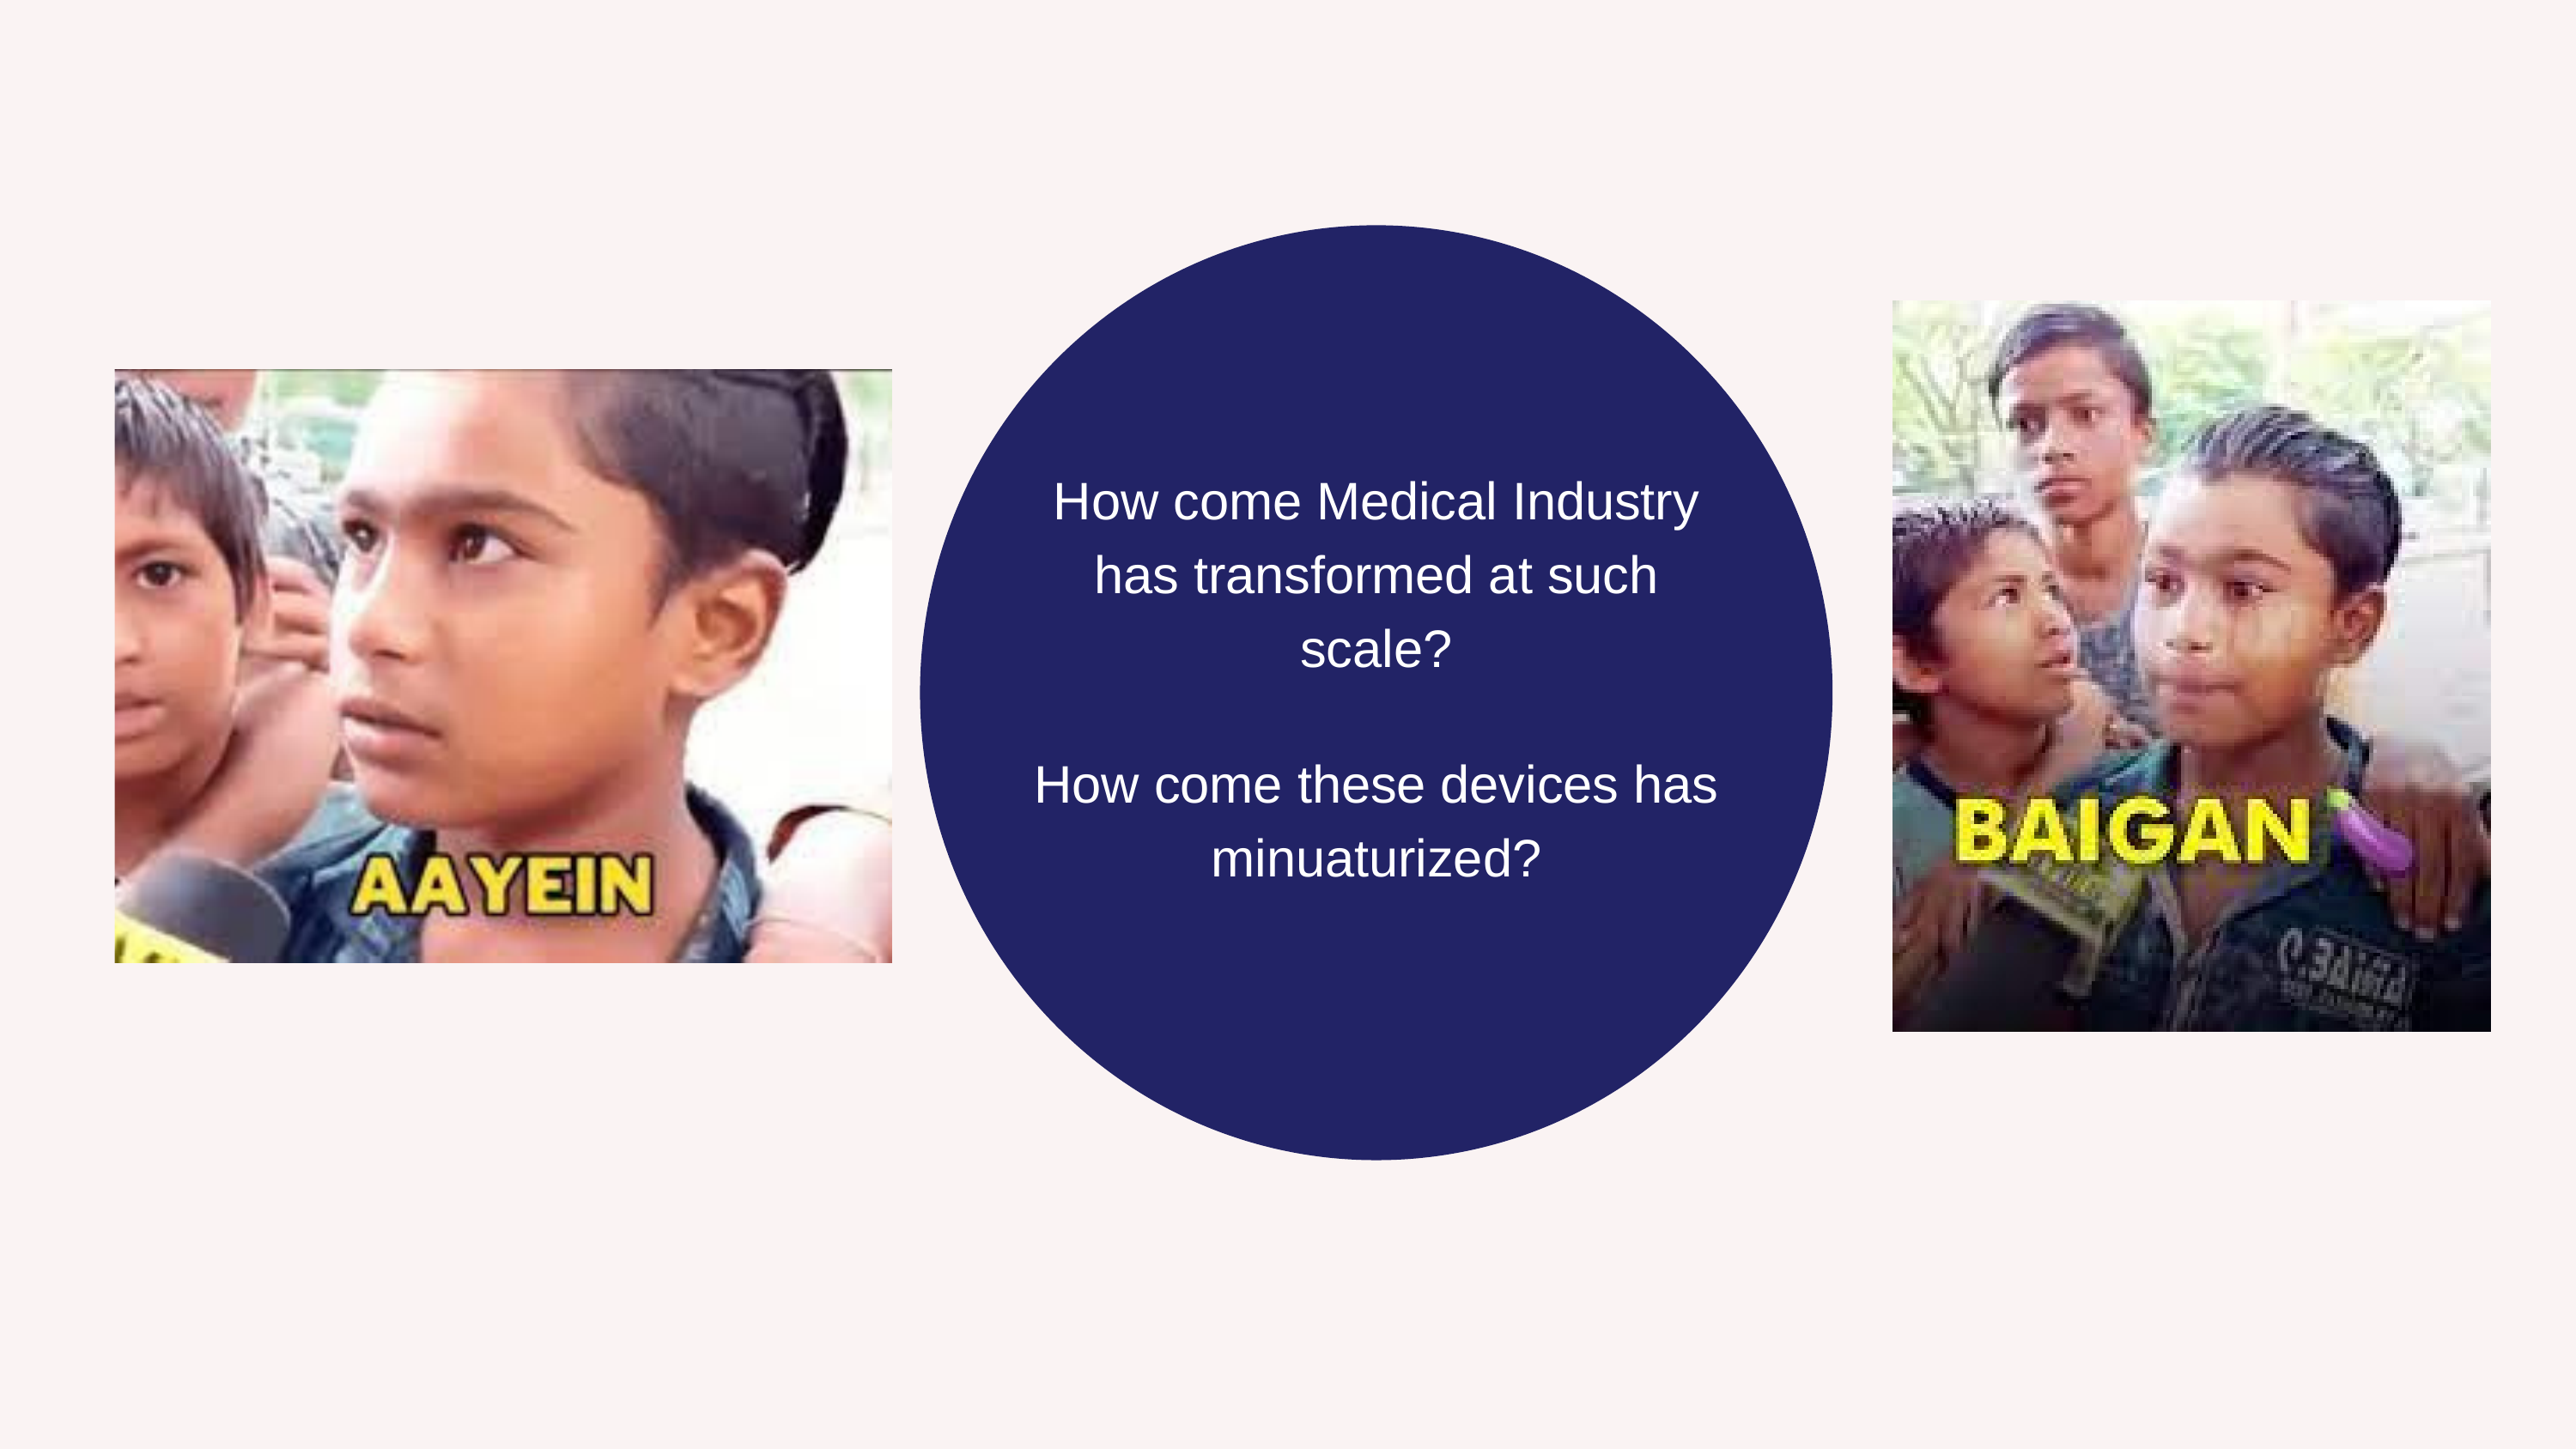

How come Medical Industry has transformed at such scale?

How come these devices has minuaturized?